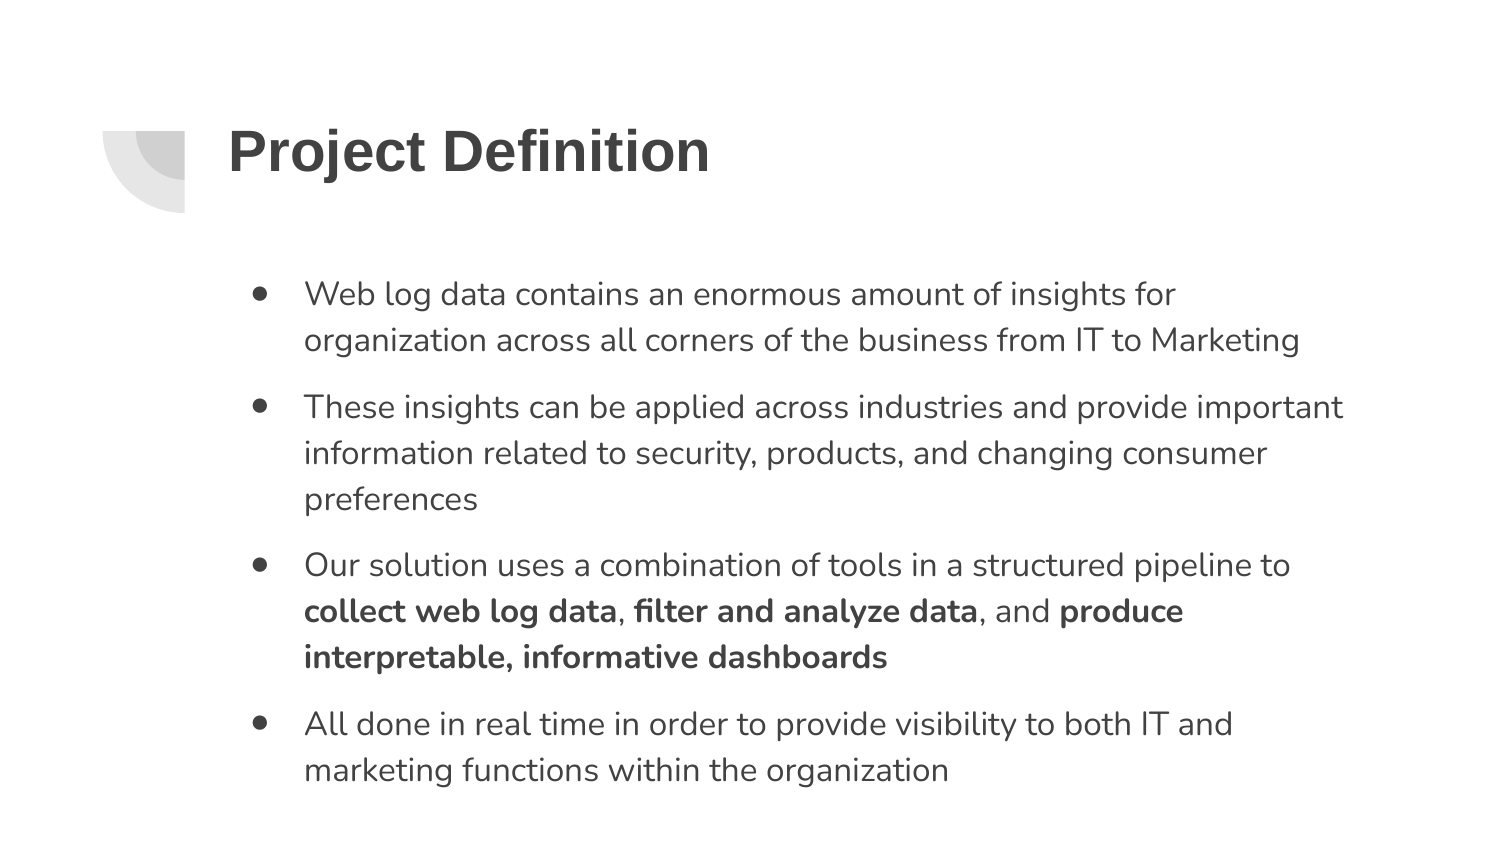

# Project Definition
Web log data contains an enormous amount of insights for organization across all corners of the business from IT to Marketing
These insights can be applied across industries and provide important information related to security, products, and changing consumer preferences
Our solution uses a combination of tools in a structured pipeline to collect web log data, filter and analyze data, and produce interpretable, informative dashboards
All done in real time in order to provide visibility to both IT and marketing functions within the organization